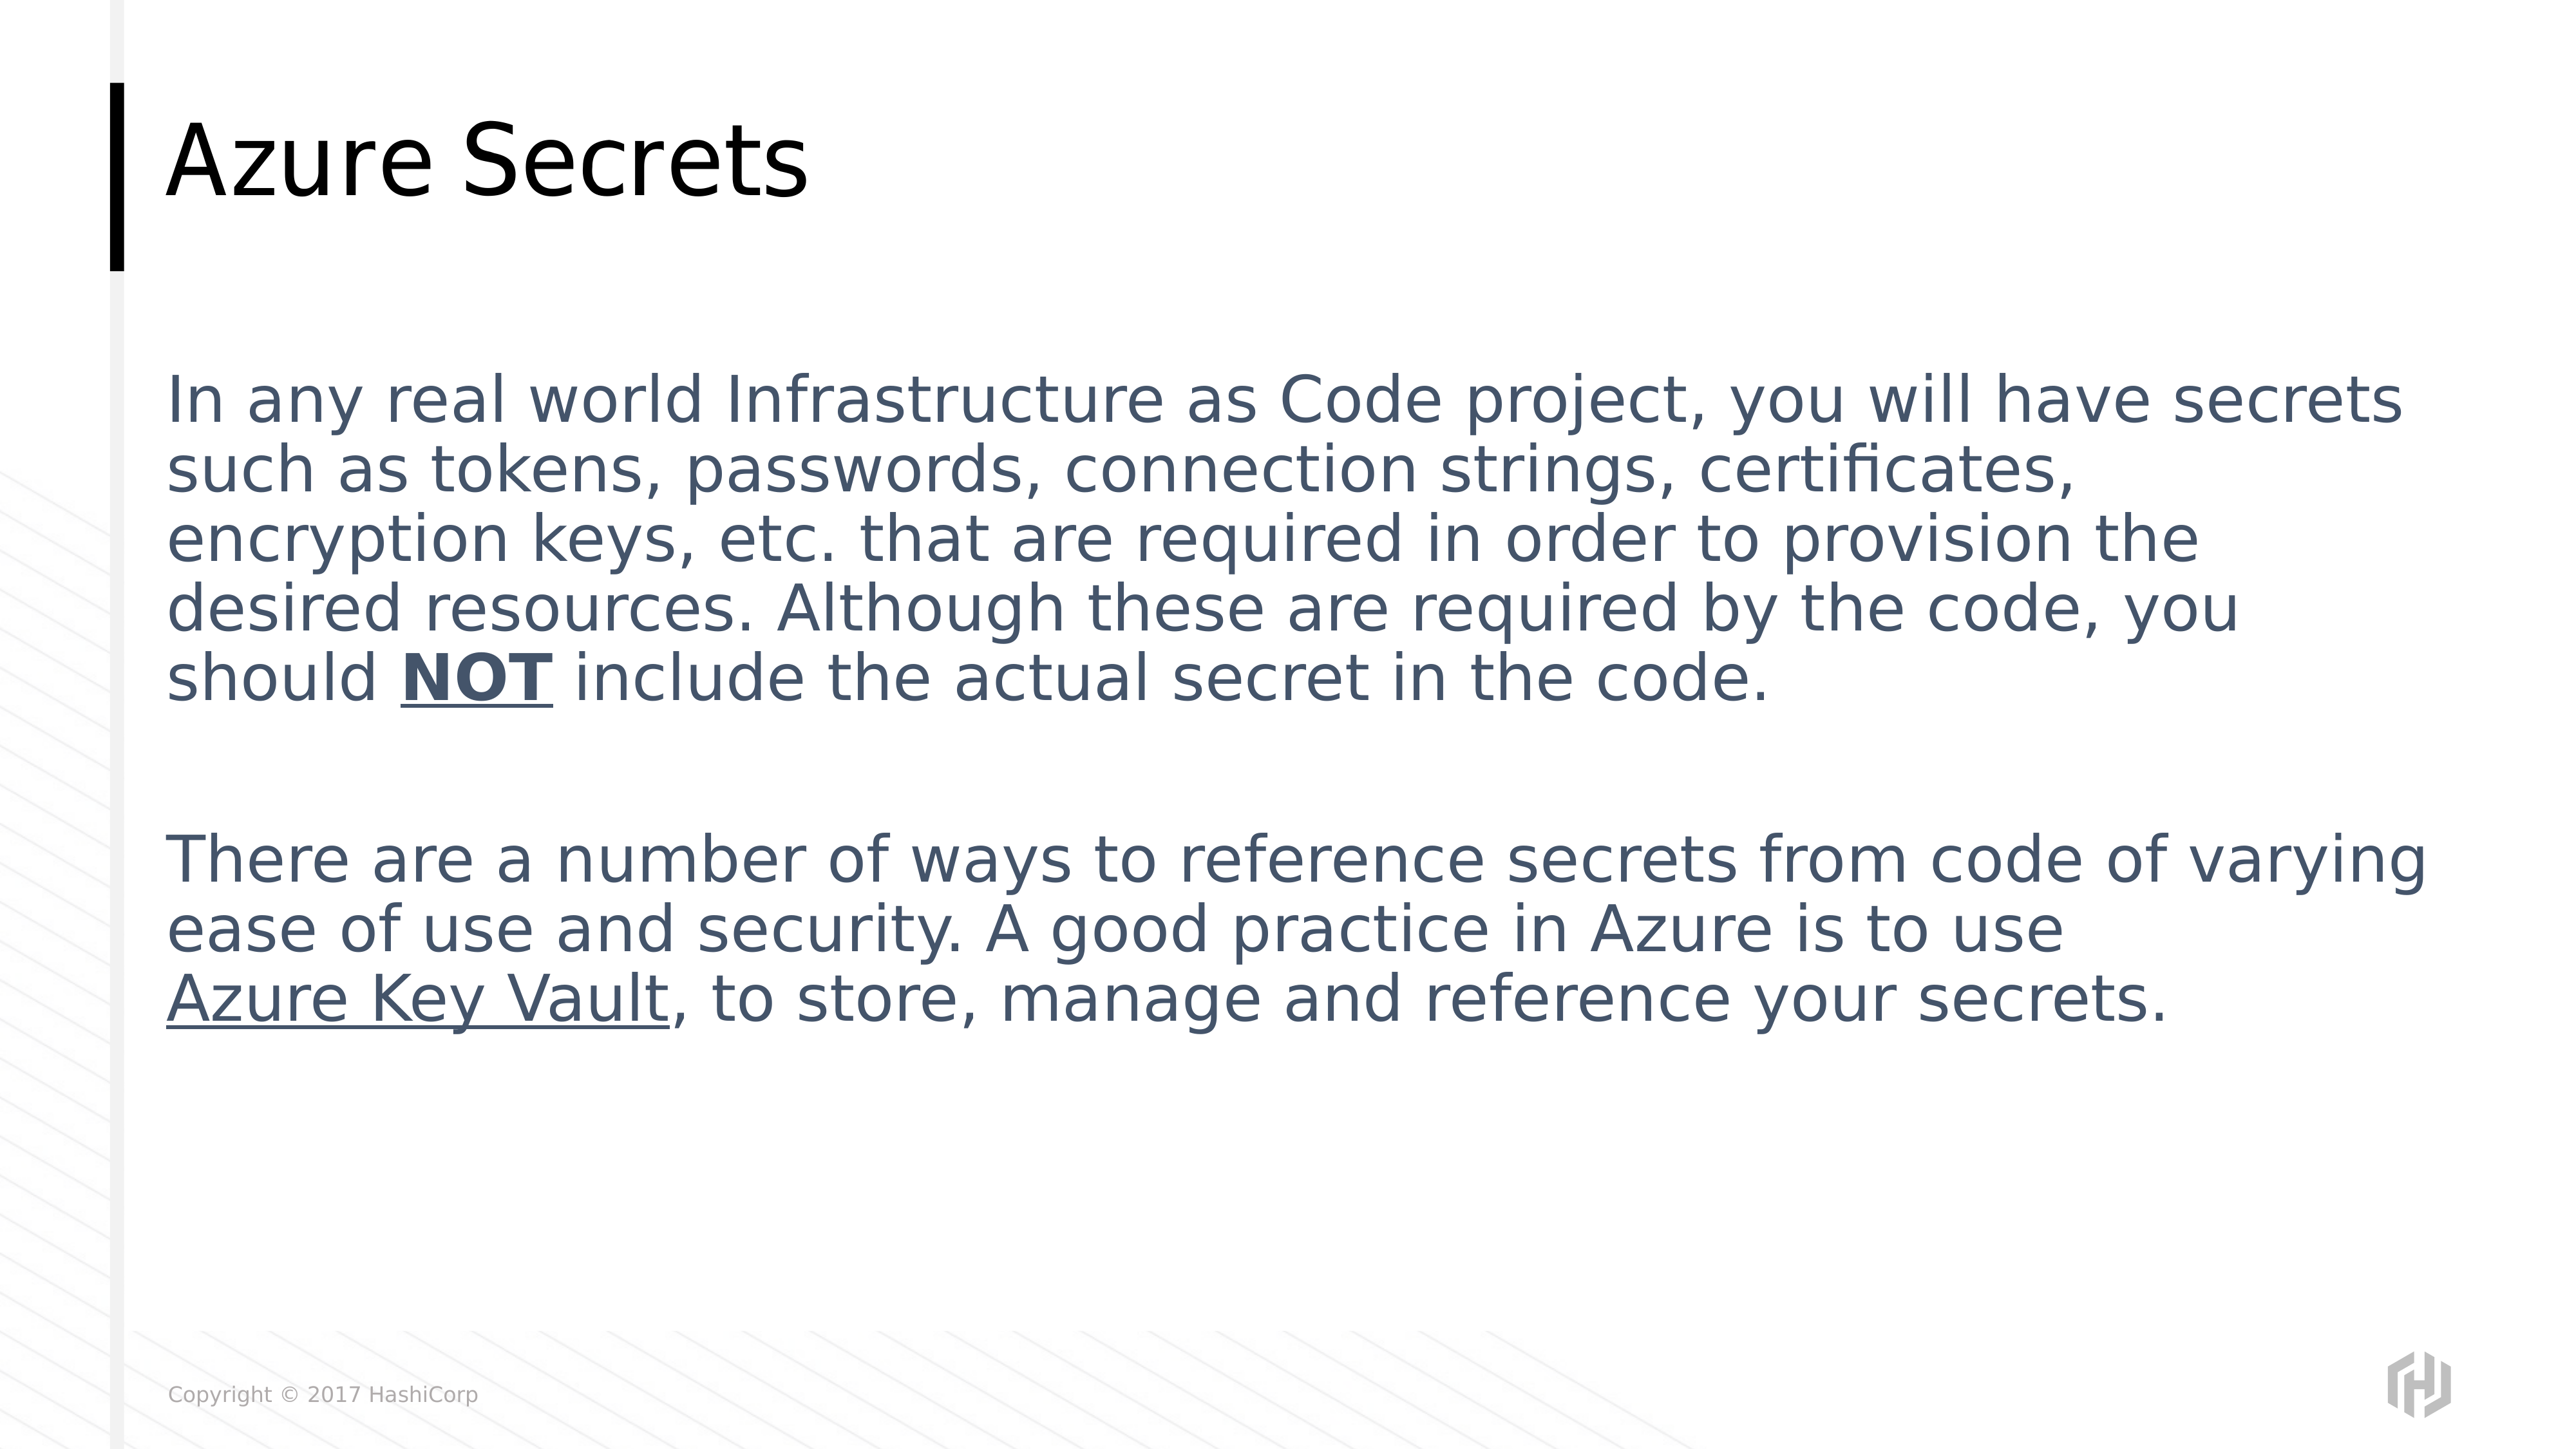

# Azure Secrets
In any real world Infrastructure as Code project, you will have secrets such as tokens, passwords, connection strings, certificates, encryption keys, etc. that are required in order to provision the desired resources. Although these are required by the code, you should NOT include the actual secret in the code.

There are a number of ways to reference secrets from code of varying ease of use and security. A good practice in Azure is to use Azure Key Vault, to store, manage and reference your secrets.